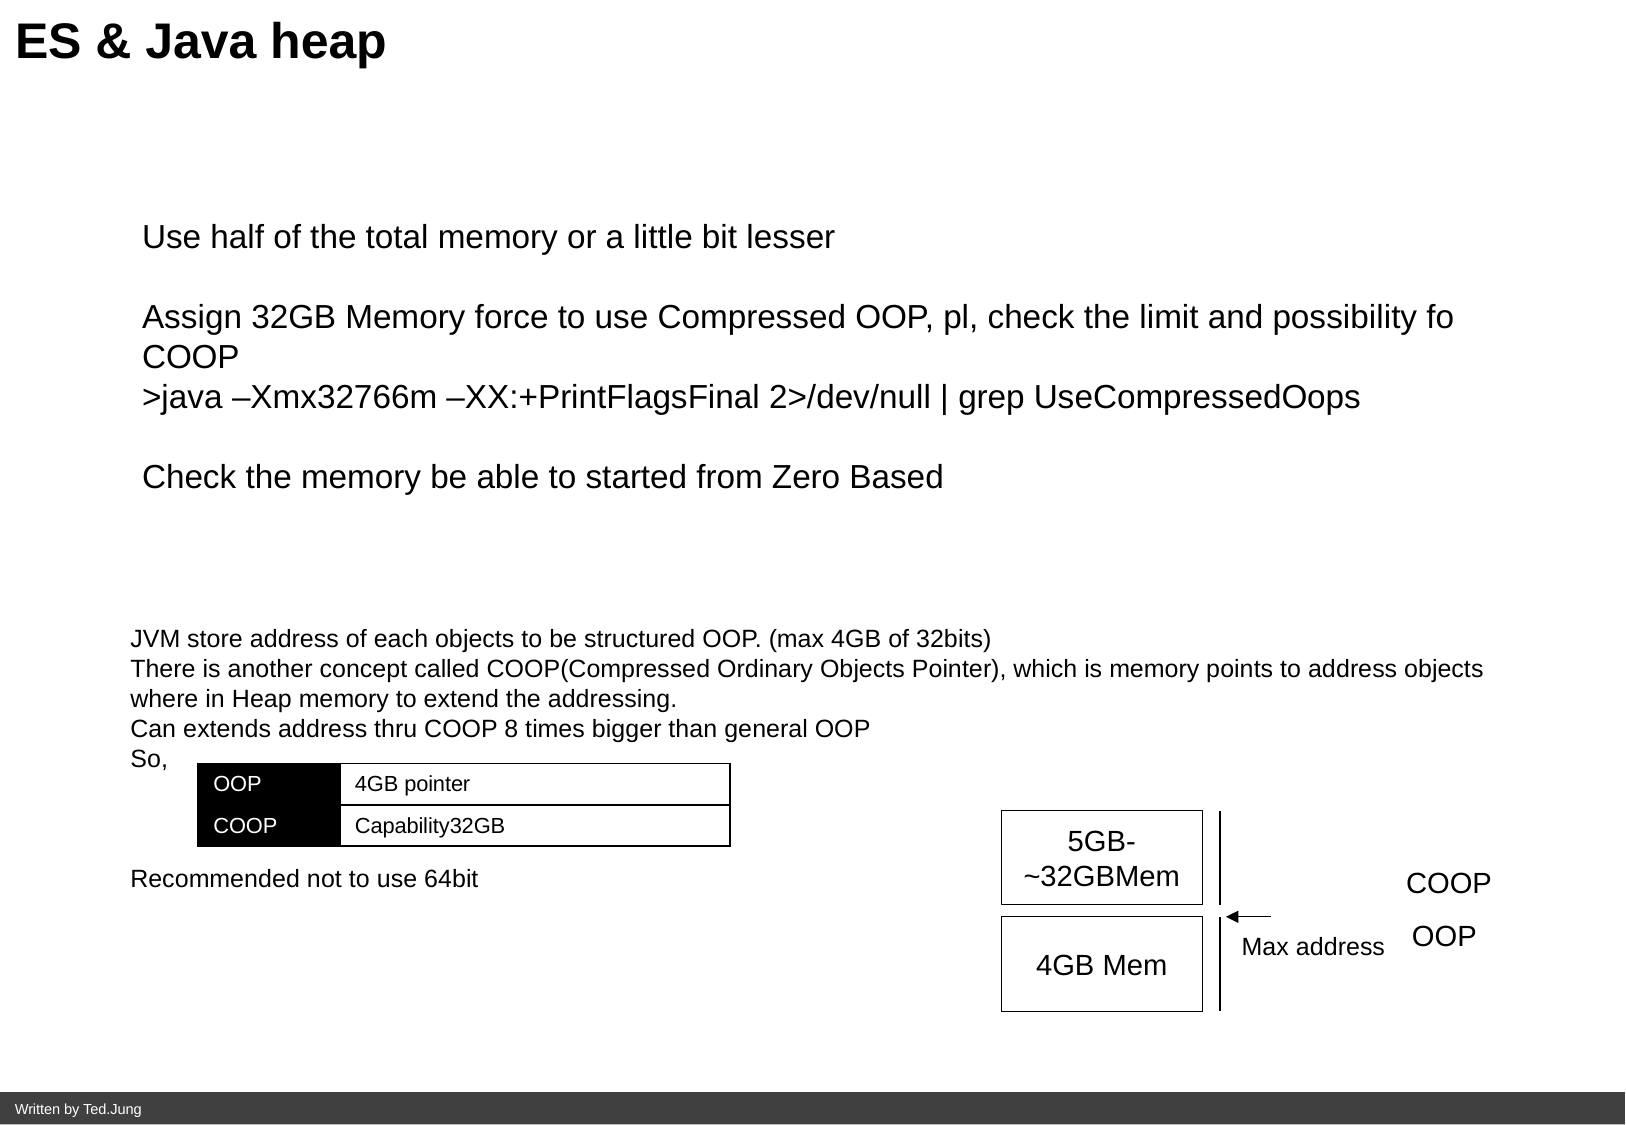

ES & Java heap
Use half of the total memory or a little bit lesser

Assign 32GB Memory force to use Compressed OOP, pl, check the limit and possibility fo COOP
>java –Xmx32766m –XX:+PrintFlagsFinal 2>/dev/null | grep UseCompressedOops

Check the memory be able to started from Zero Based
JVM store address of each objects to be structured OOP. (max 4GB of 32bits)
There is another concept called COOP(Compressed Ordinary Objects Pointer), which is memory points to address objects where in Heap memory to extend the addressing.
Can extends address thru COOP 8 times bigger than general OOP
So,

Recommended not to use 64bit
| OOP | 4GB pointer |
| --- | --- |
| COOP | Capability32GB |
5GB-~32GBMem
COOP
OOP
4GB Mem
Max address